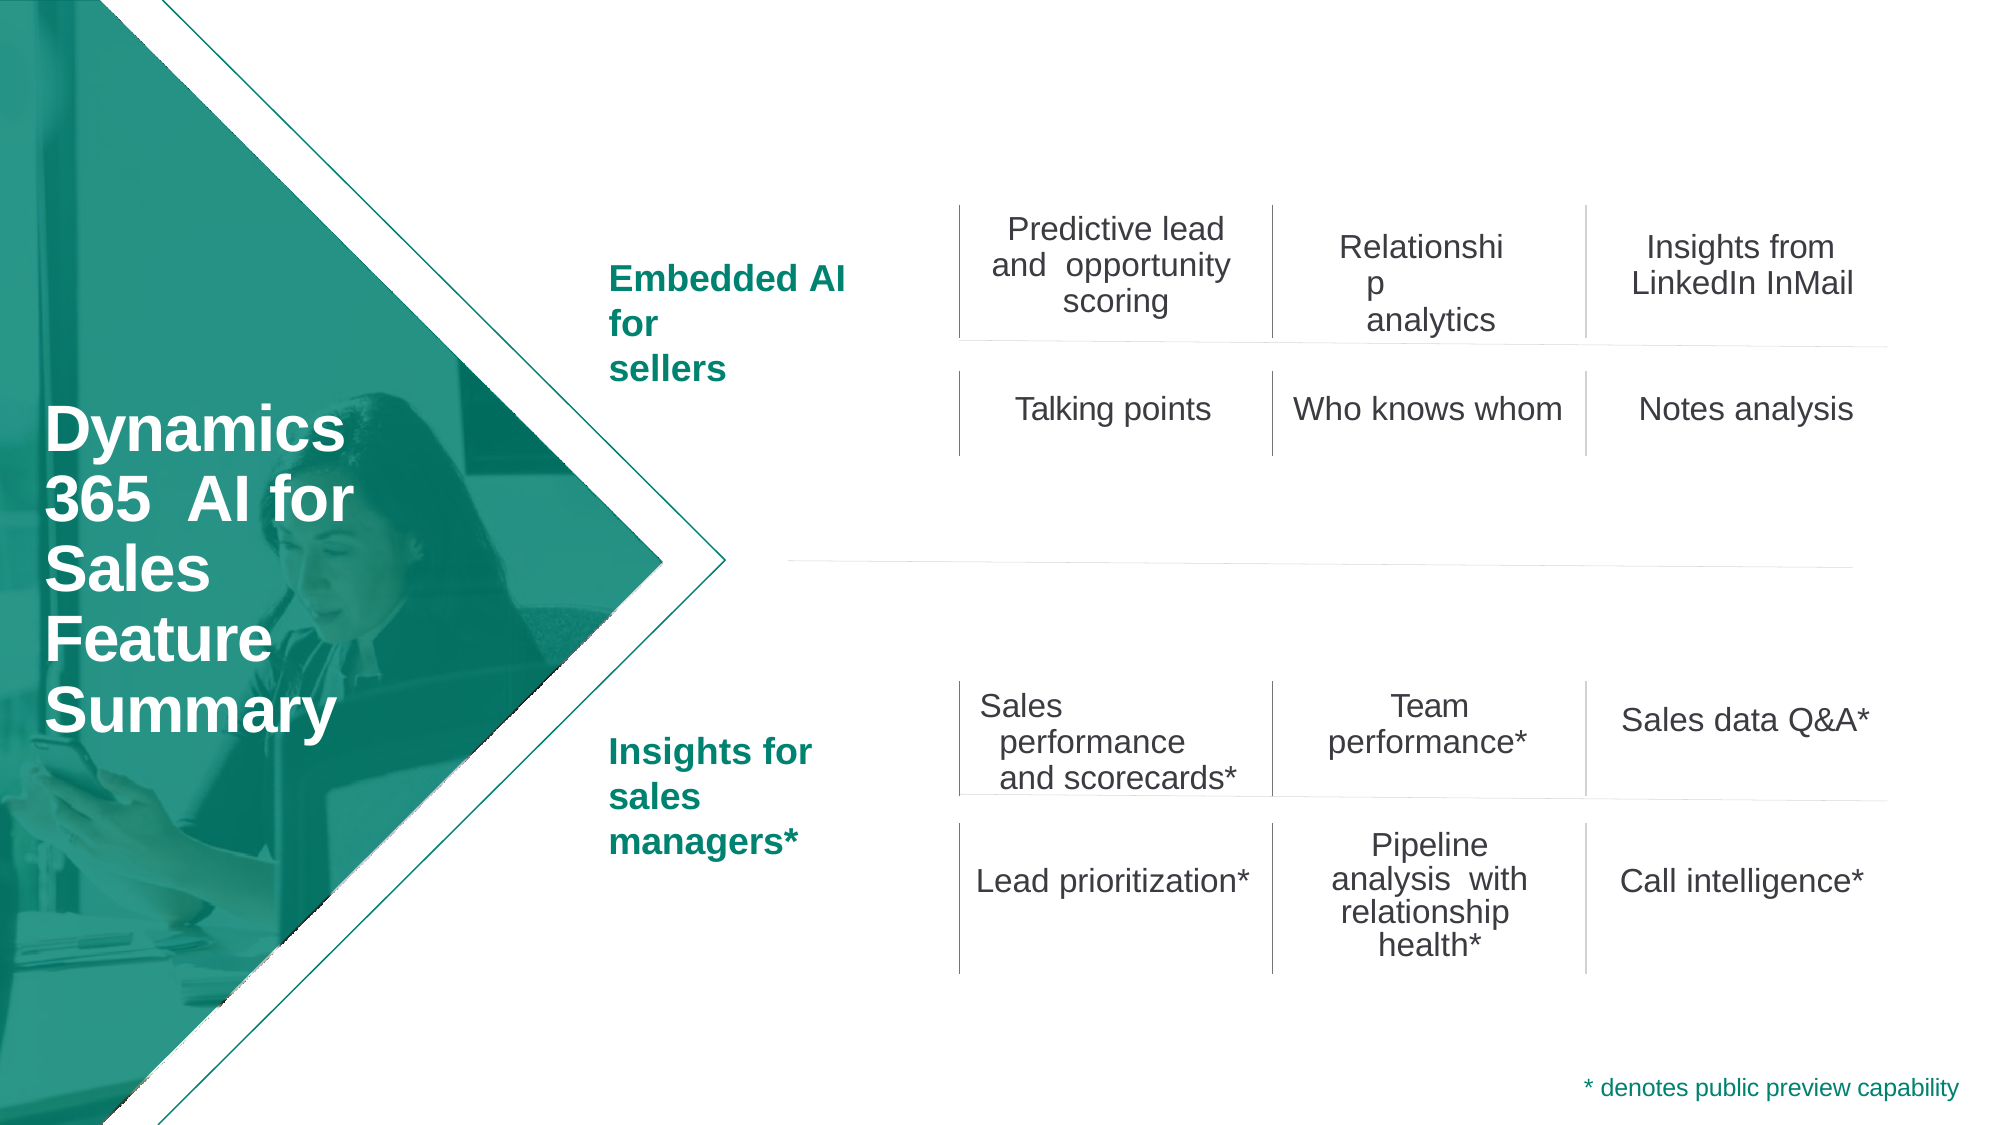

| Predictive lead and opportunity scoring | Relationship analytics | Insights from LinkedIn InMail |
| --- | --- | --- |
# Embedded AI for
sellers

| Talking points | Who knows whom | Notes analysis |
| --- | --- | --- |
Dynamics 365  AI for Sales  Feature  Summary

| Sales performance and scorecards\* | Team performance\* | Sales data Q&A\* |
| --- | --- | --- |
Insights for sales  managers*

| Lead prioritization\* | Pipeline analysis with relationship health\* | Call intelligence\* |
| --- | --- | --- |
* denotes public preview capability